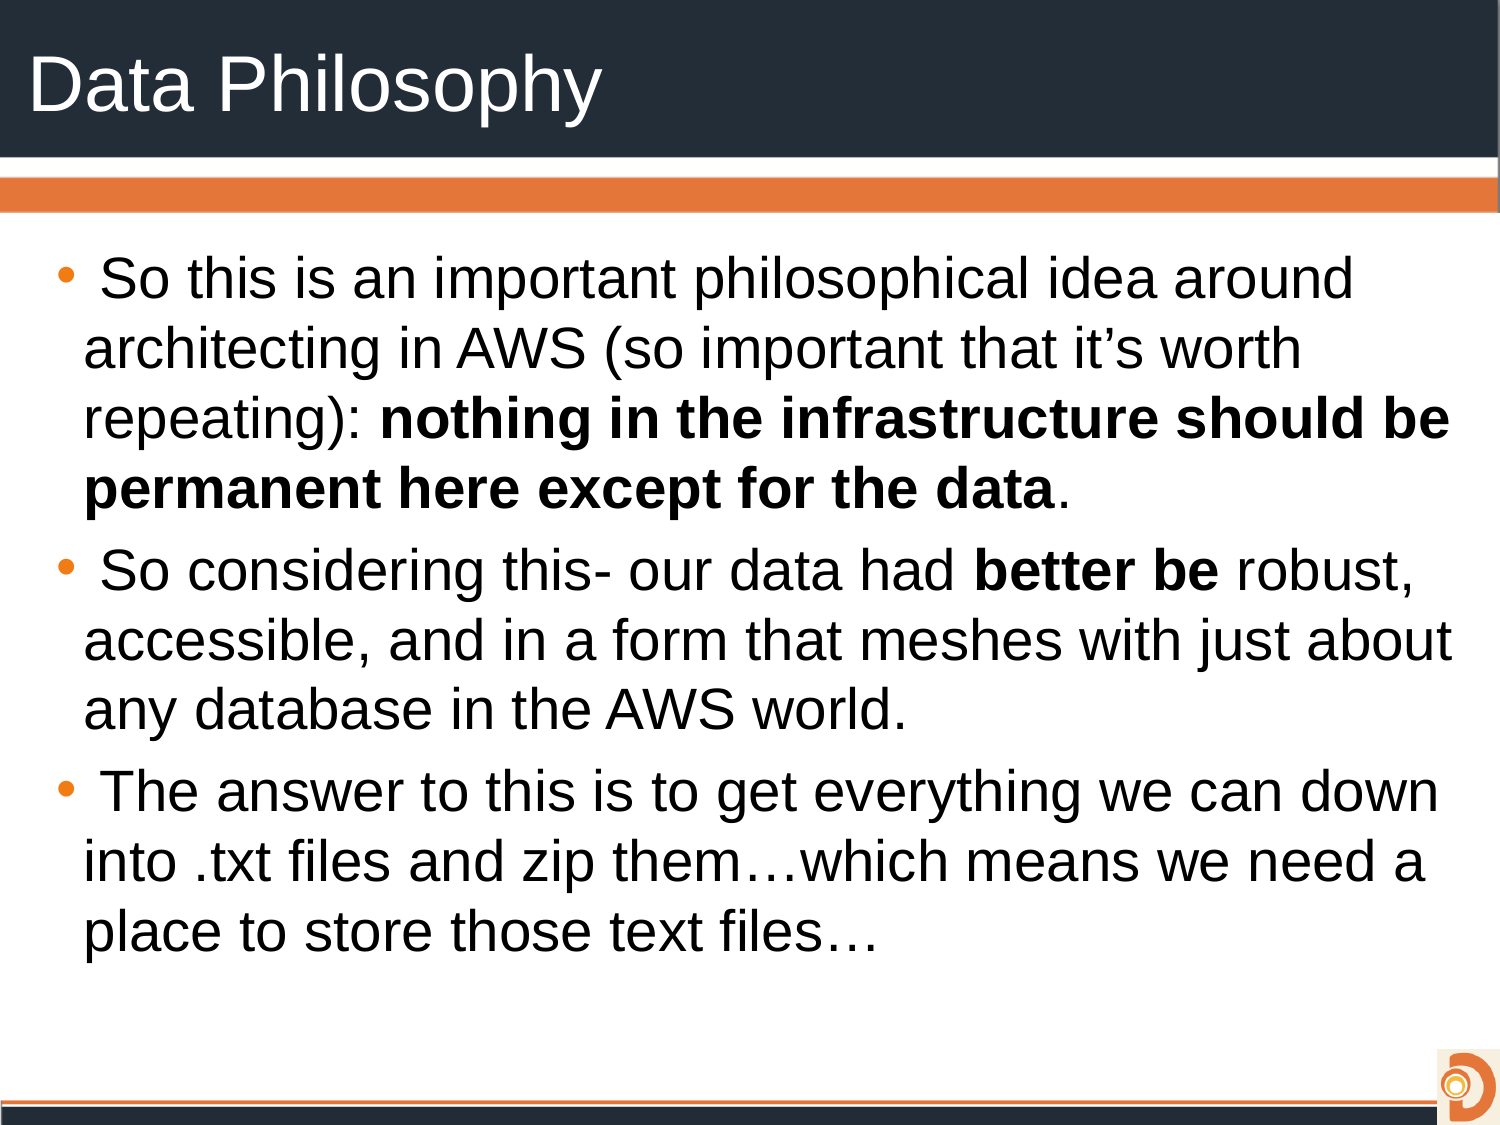

# Data Philosophy
 So this is an important philosophical idea around architecting in AWS (so important that it’s worth repeating): nothing in the infrastructure should be permanent here except for the data.
 So considering this- our data had better be robust, accessible, and in a form that meshes with just about any database in the AWS world.
 The answer to this is to get everything we can down into .txt files and zip them…which means we need a place to store those text files…